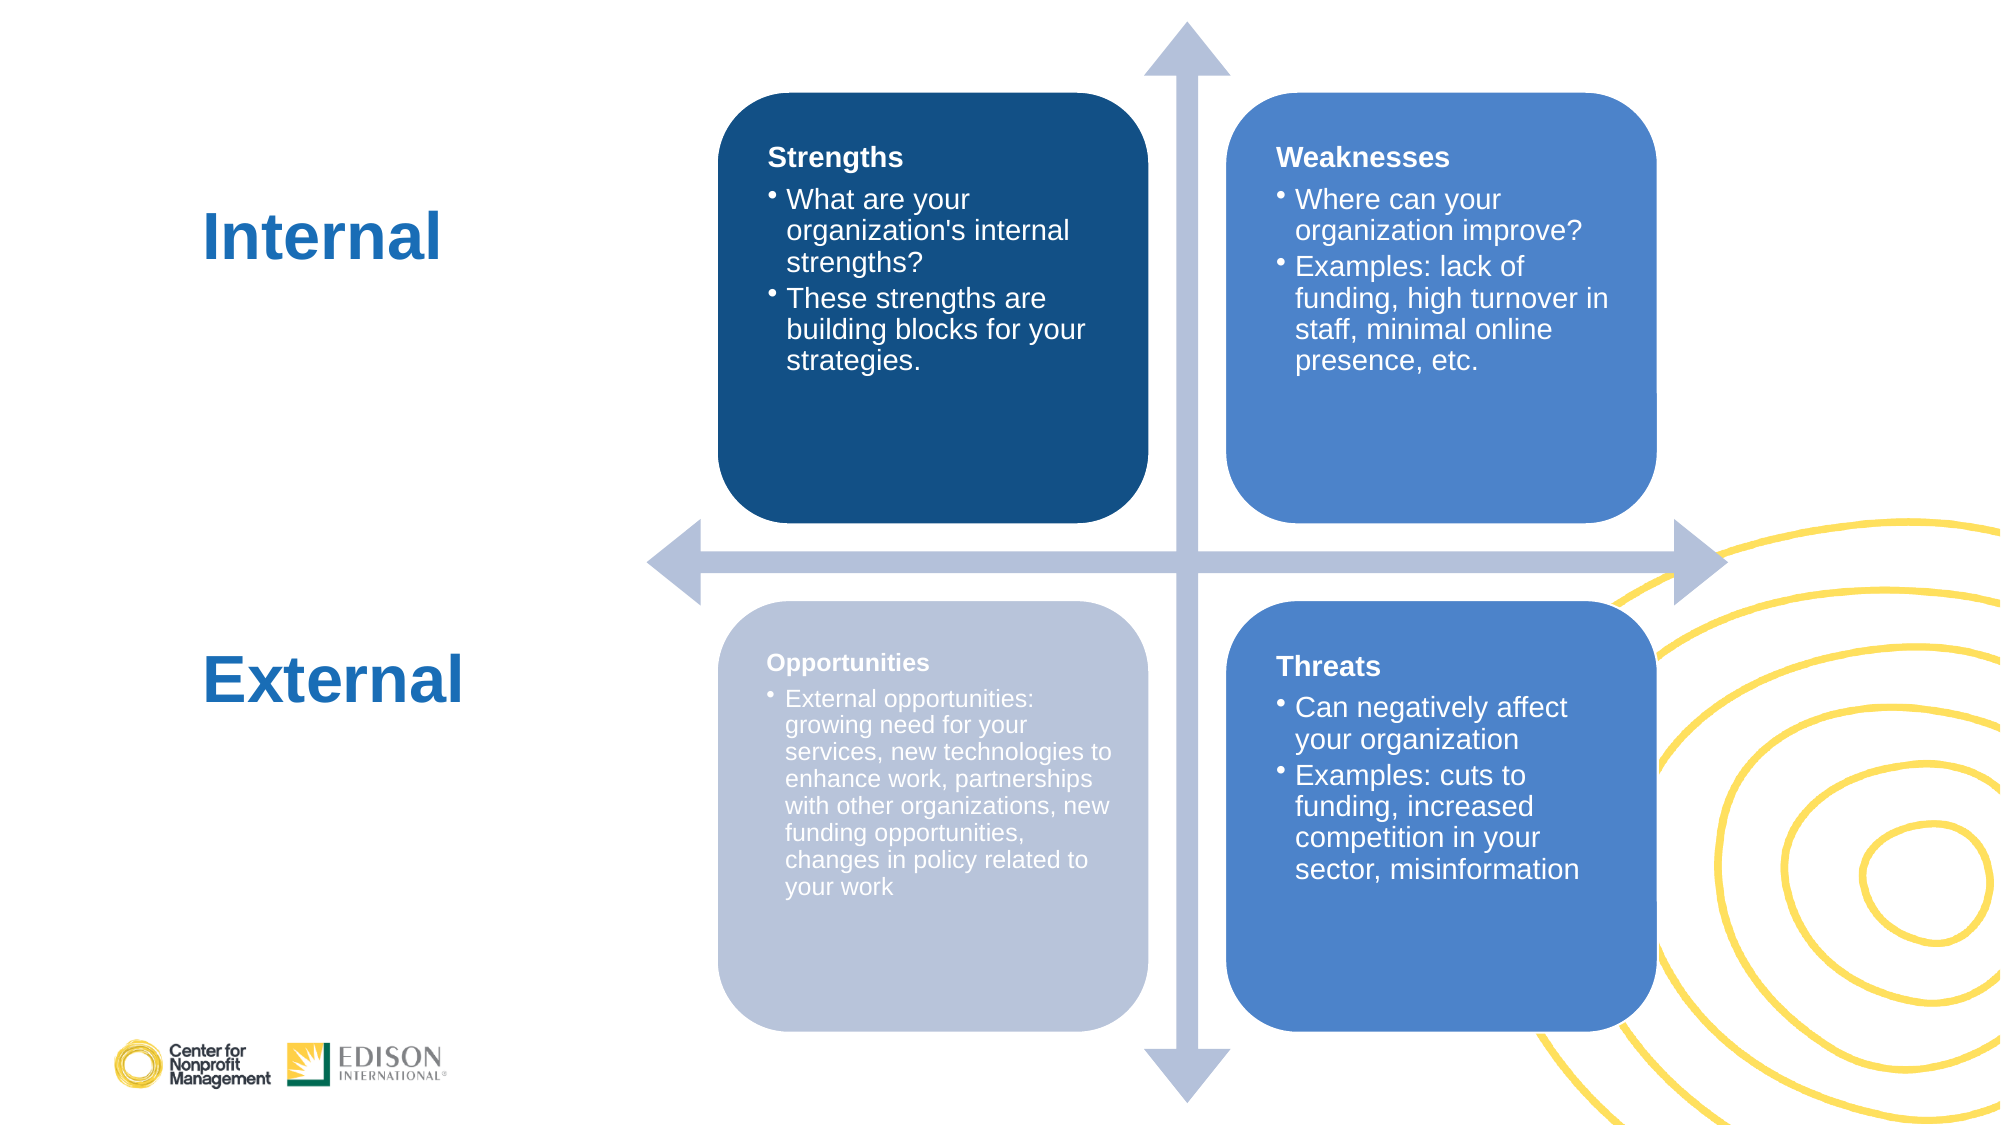

Strengths
What are your organization's internal strengths?
These strengths are building blocks for your strategies.
Weaknesses
Where can your organization improve?
Examples: lack of funding, high turnover in staff, minimal online presence, etc.
Opportunities
External opportunities: growing need for your services, new technologies to enhance work, partnerships with other organizations, new funding opportunities, changes in policy related to your work
Threats
Can negatively affect your organization
Examples: cuts to funding, increased competition in your sector, misinformation
Internal
External